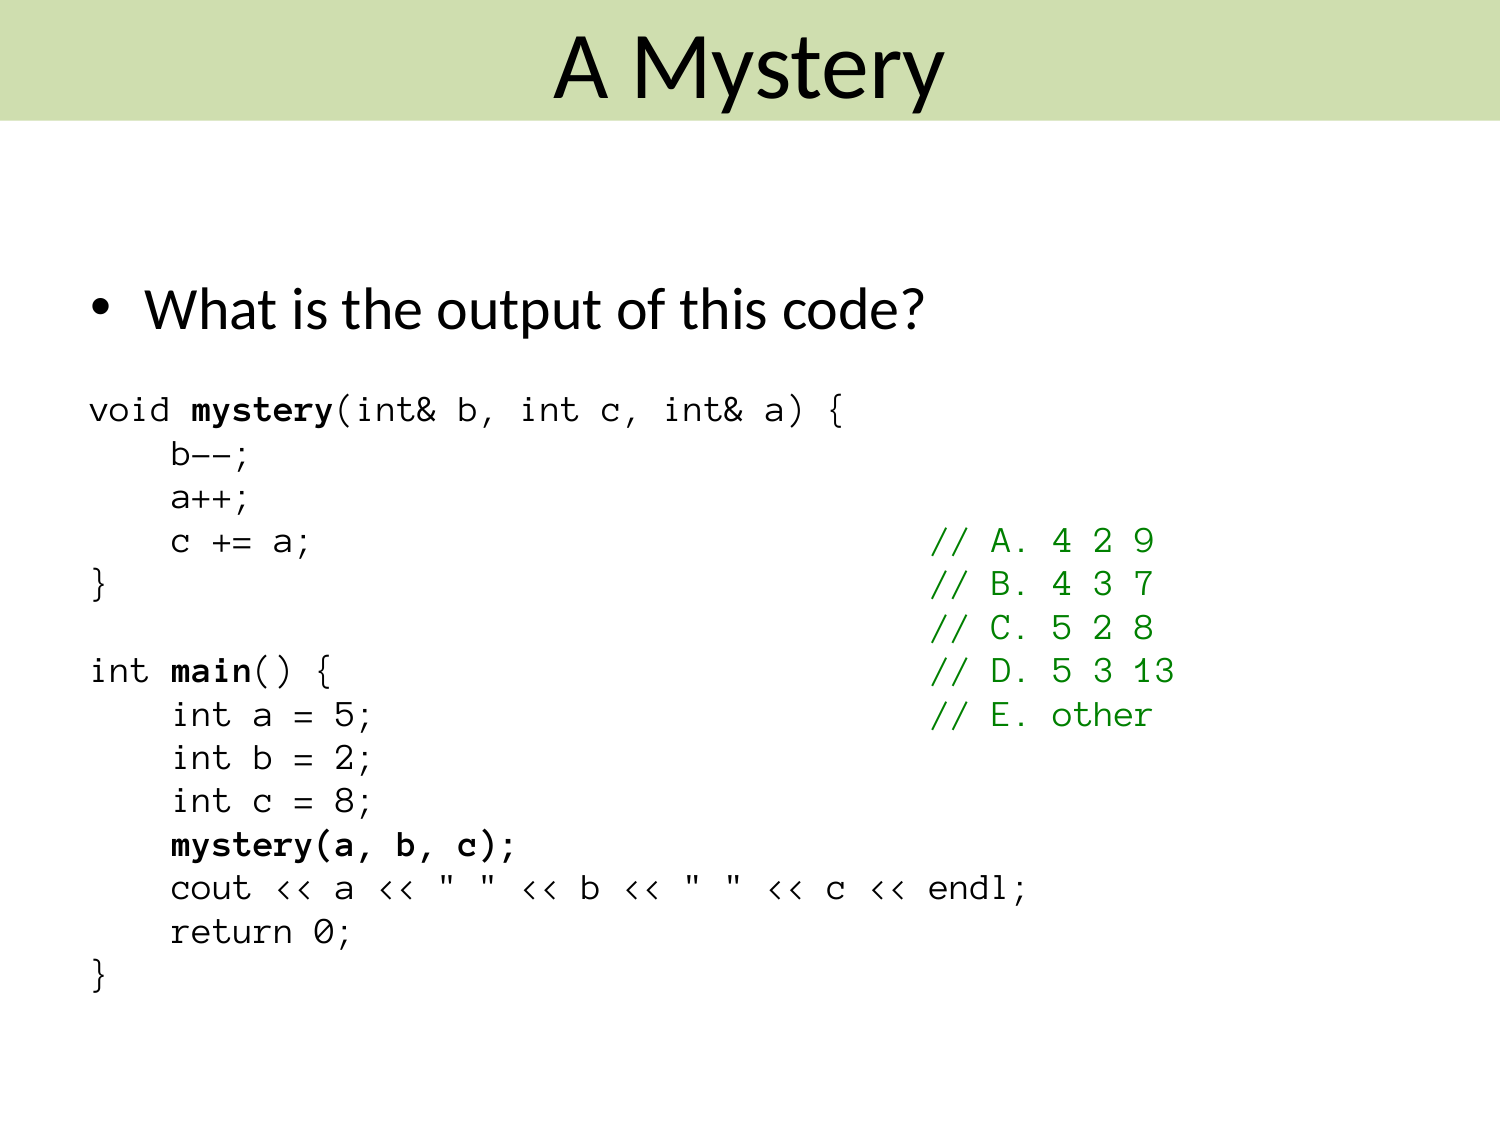

A Mystery
What is the output of this code?

void mystery(int& b, int c, int& a) {
    b--;
    a++;
    c += a;                              // A. 4 2 9
}                                        // B. 4 3 7
                                         // C. 5 2 8
int main() {                             // D. 5 3 13
    int a = 5;                           // E. other
    int b = 2;
    int c = 8;
    mystery(a, b, c);
    cout << a << " " << b << " " << c << endl;
    return 0;
}